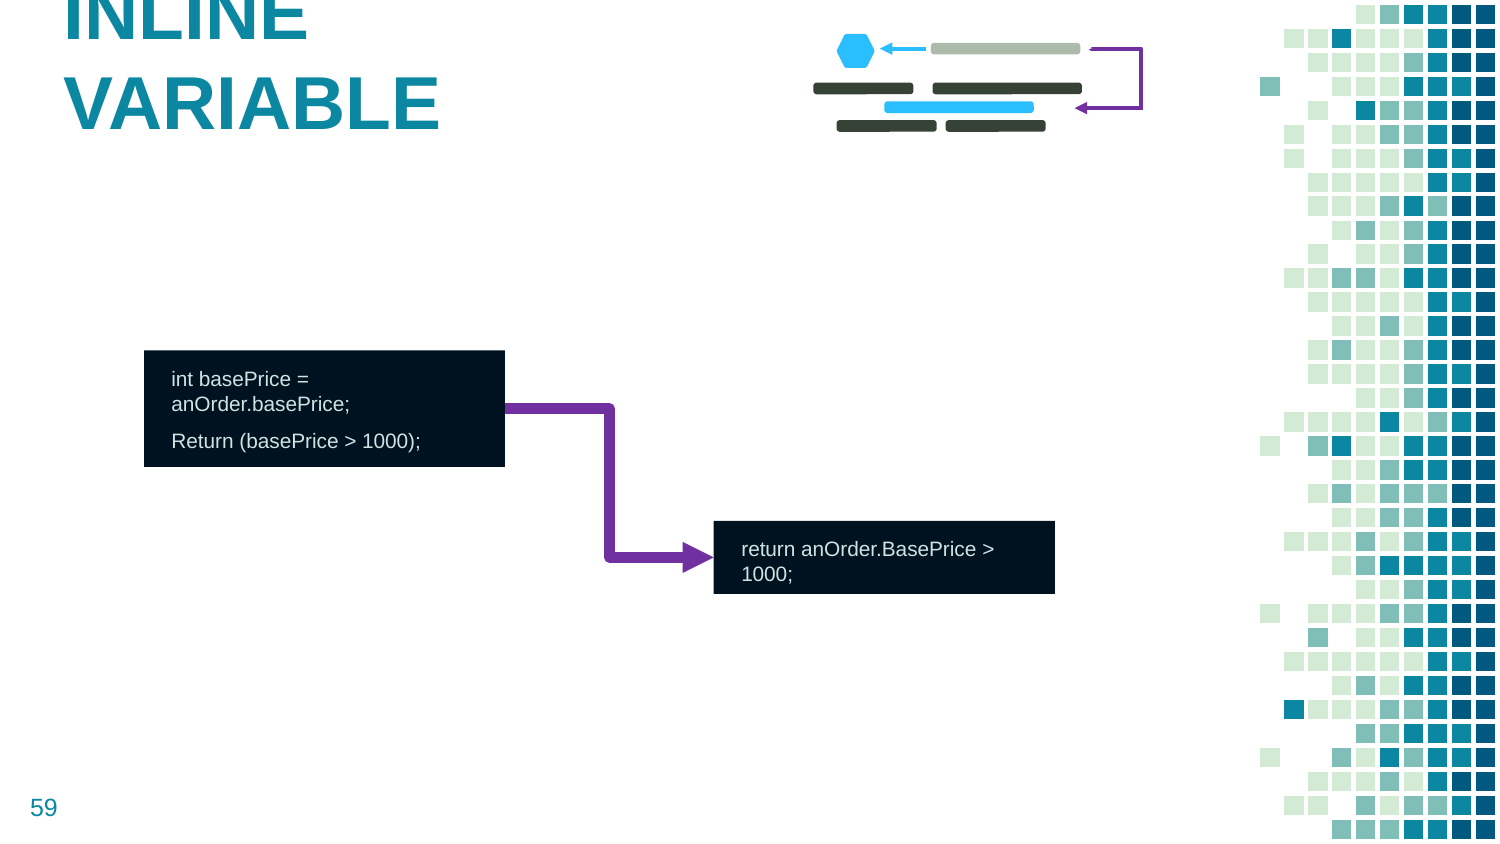

# INLINE VARIABLE

int basePrice = anOrder.basePrice;
Return (basePrice > 1000);
return anOrder.BasePrice > 1000;
59